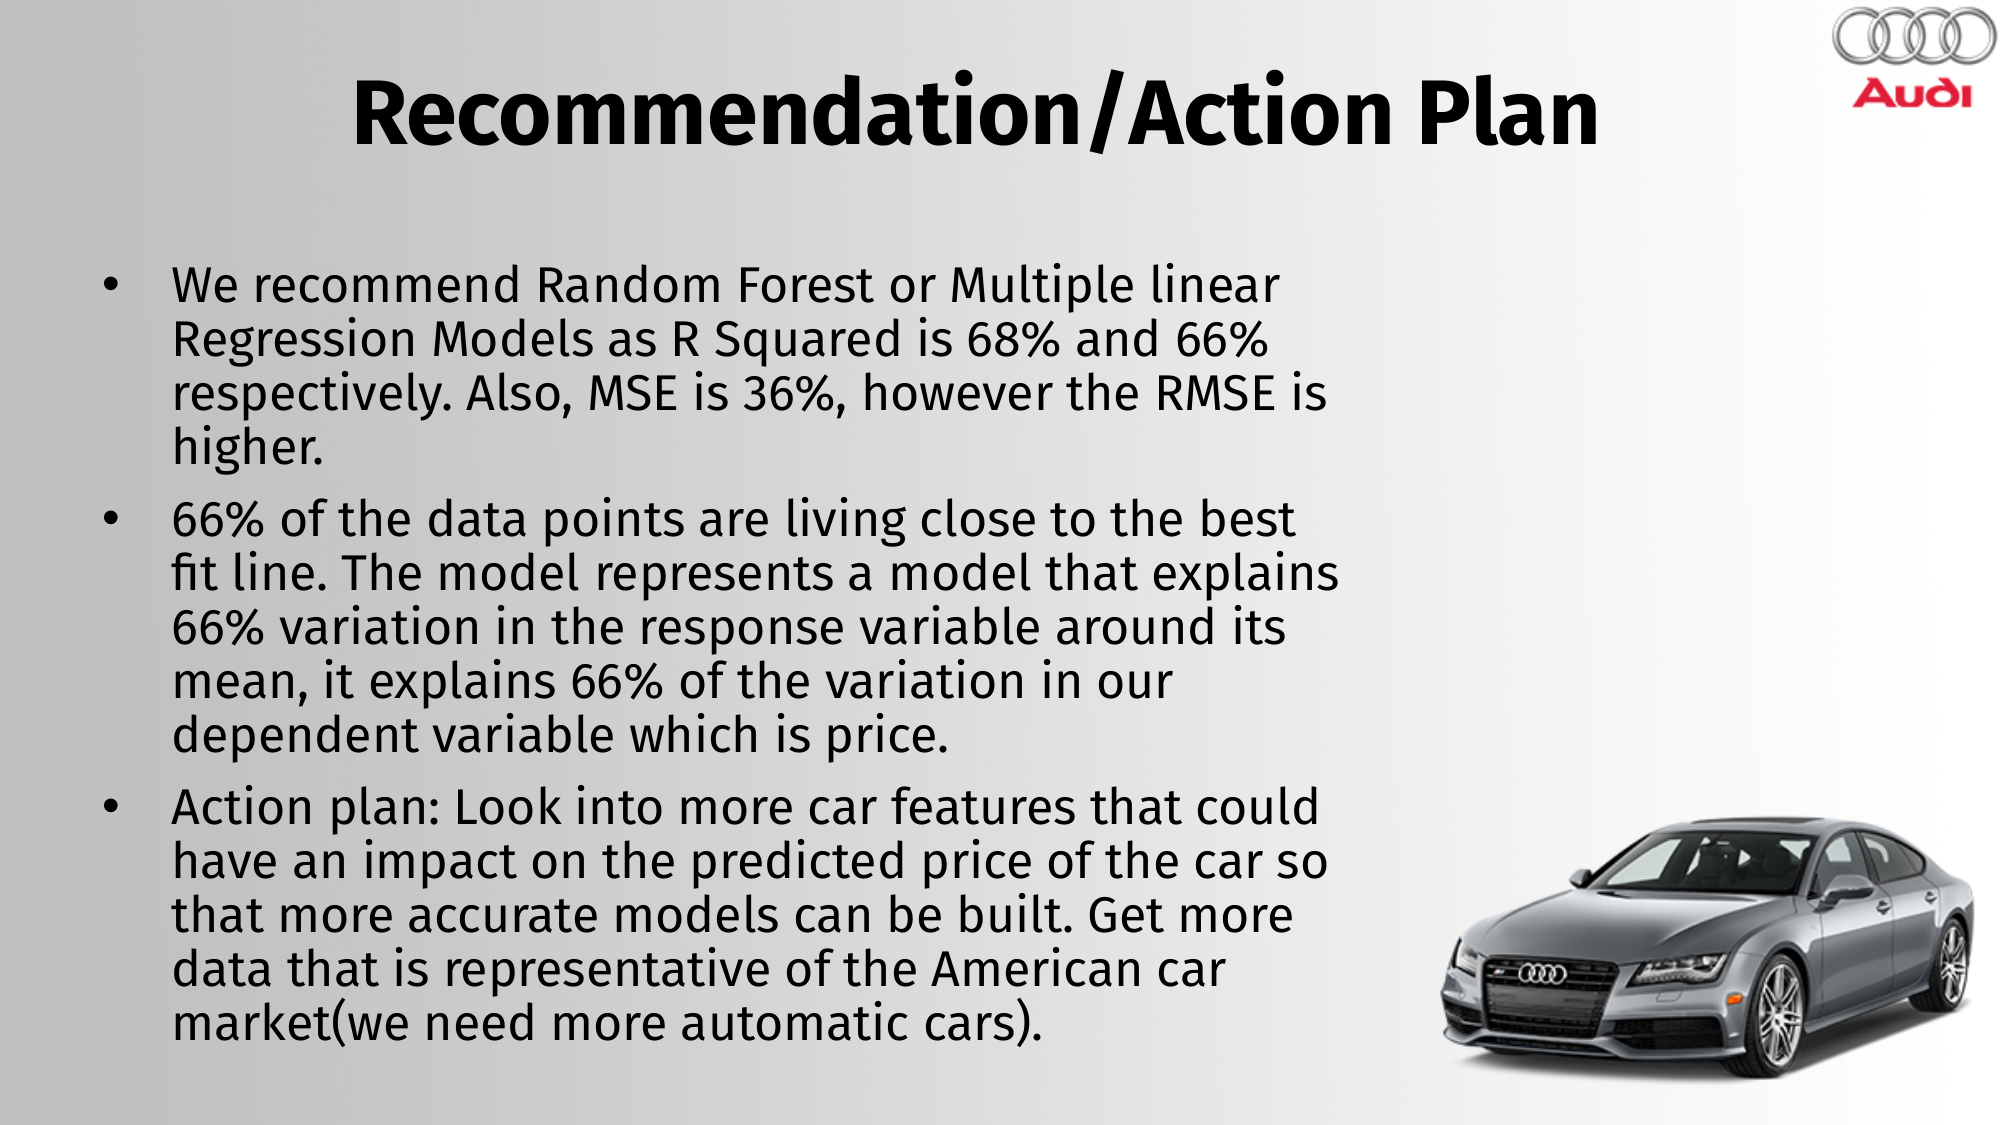

# Recommendation/Action Plan

We recommend Random Forest or Multiple linear Regression Models as R Squared is 68% and 66% respectively. Also, MSE is 36%, however the RMSE is higher.
66% of the data points are living close to the best fit line. The model represents a model that explains 66% variation in the response variable around its mean, it explains 66% of the variation in our dependent variable which is price.
Action plan: Look into more car features that could have an impact on the predicted price of the car so that more accurate models can be built. Get more data that is representative of the American car market(we need more automatic cars).